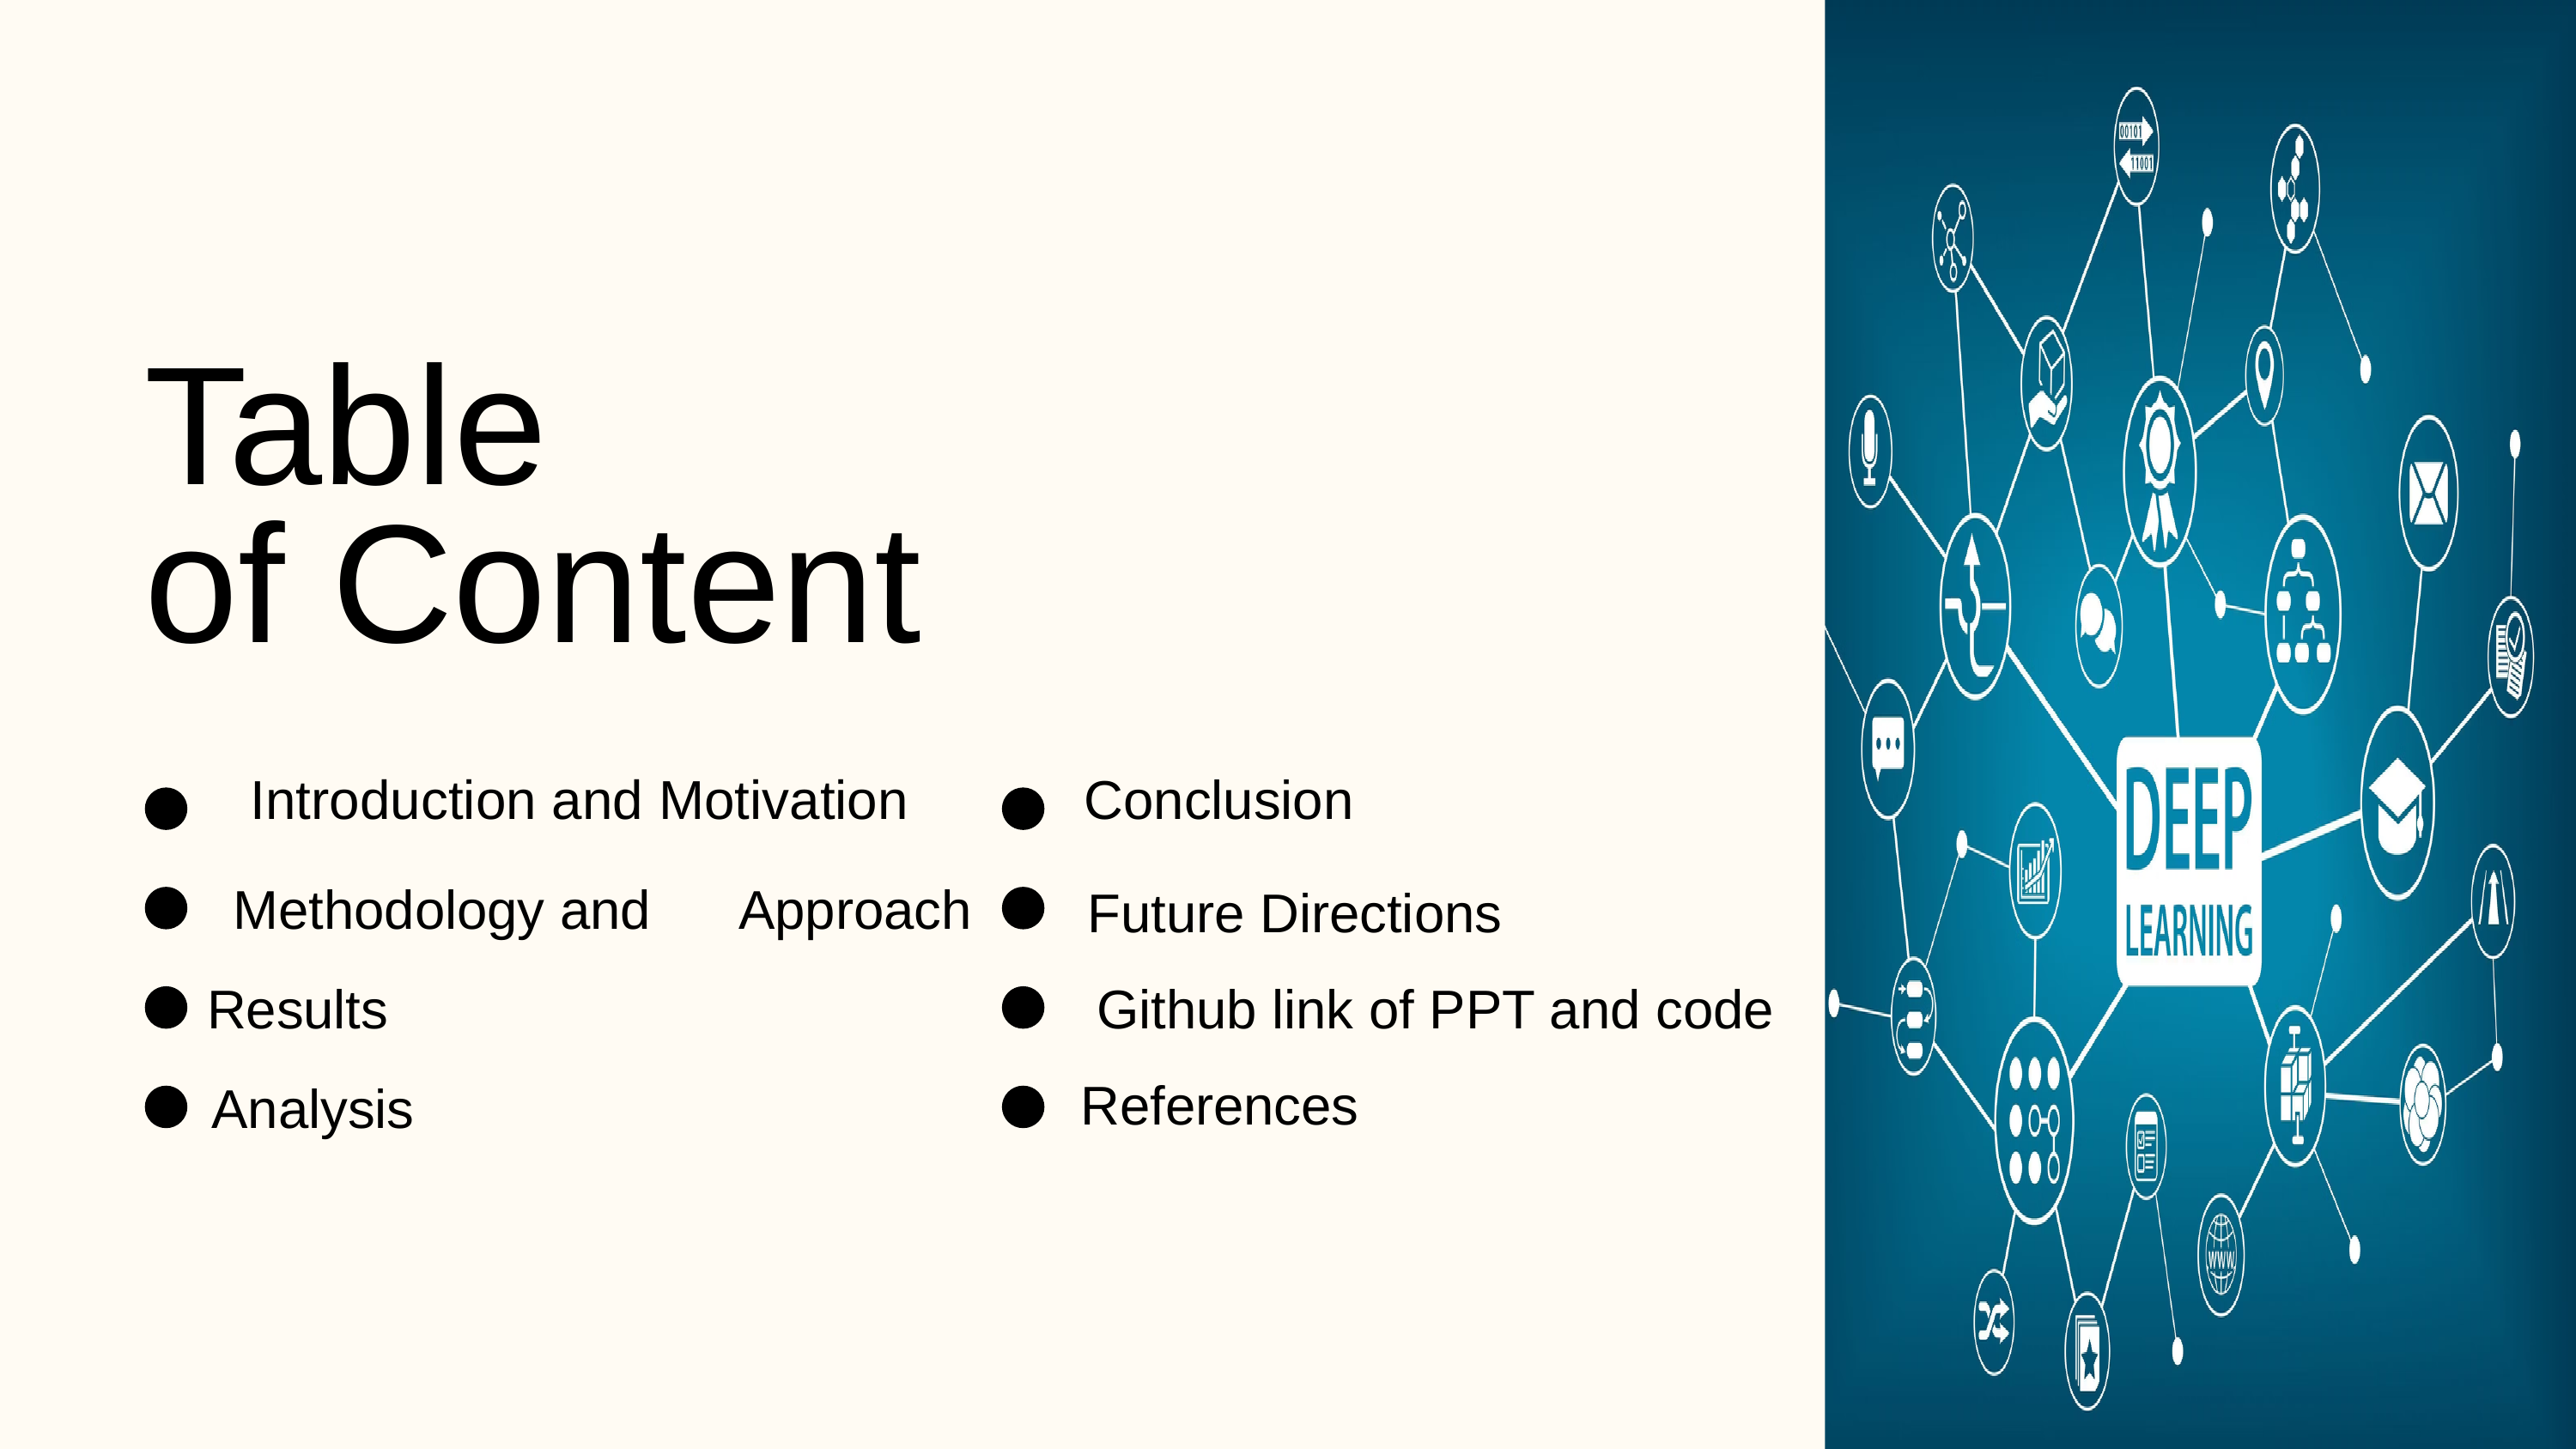

Table
of Content

Introduction and Motivation
Conclusion

Methodology and
Approach
Future Directions

Results
Github link of PPT and code

References
Analysis